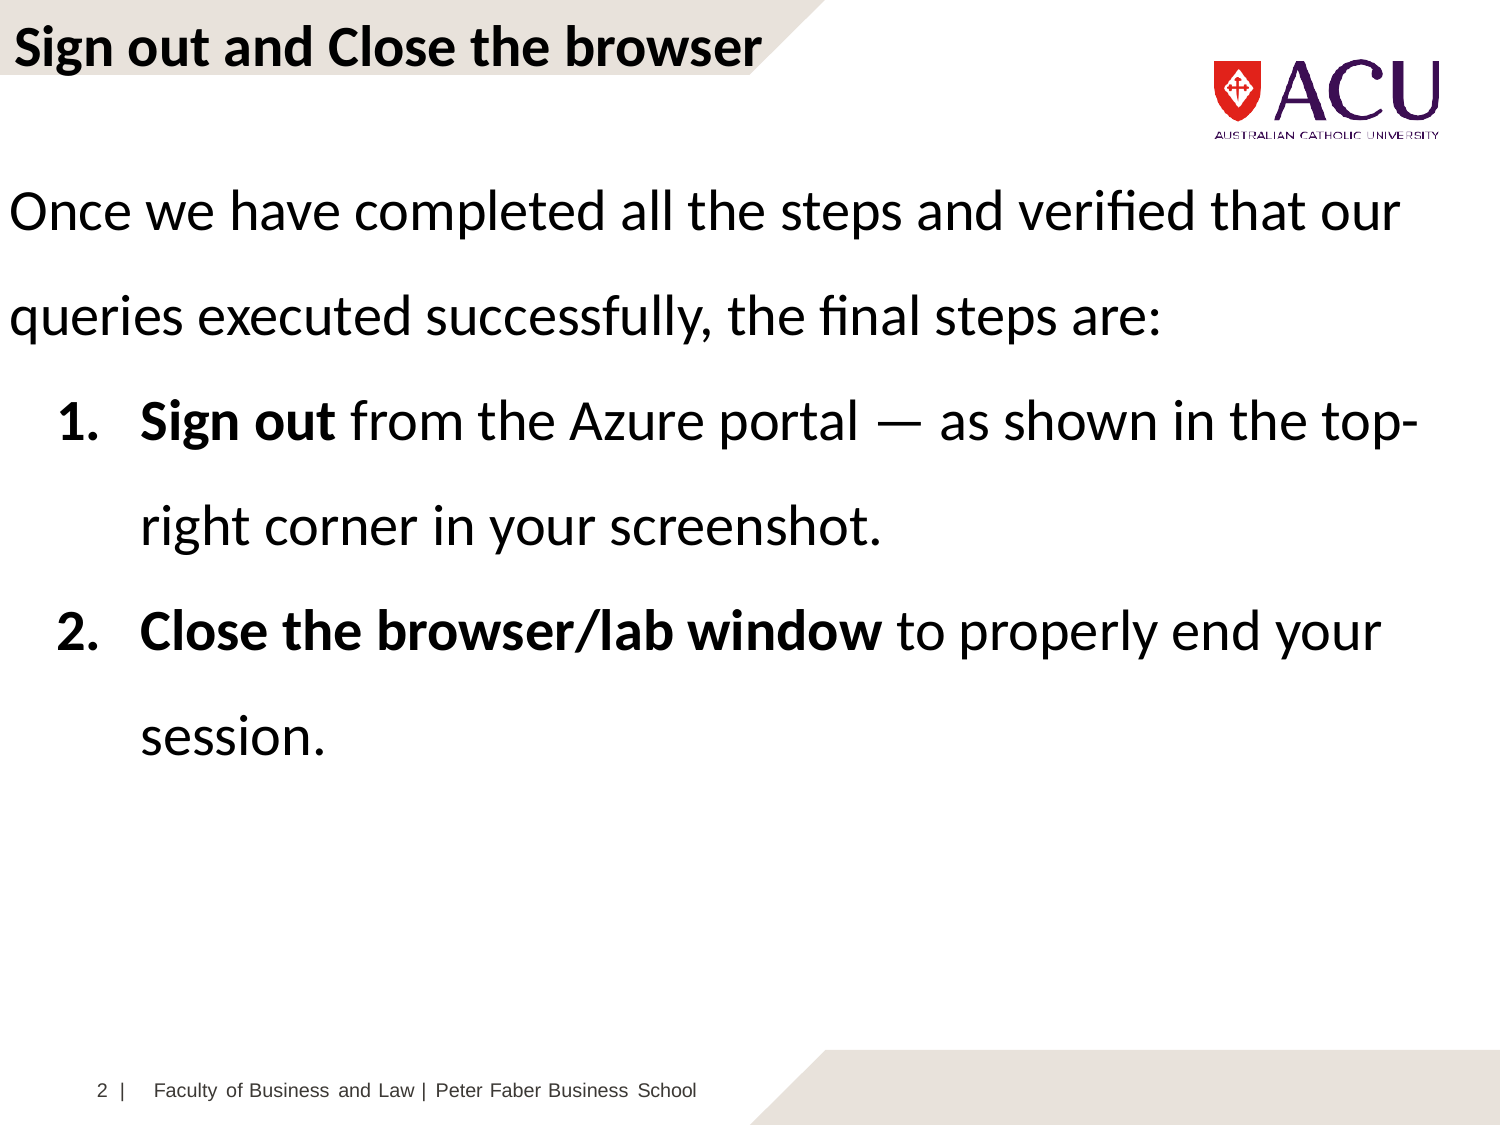

Sign out and Close the browser
Once we have completed all the steps and verified that our queries executed successfully, the final steps are:
Sign out from the Azure portal — as shown in the top-right corner in your screenshot.
Close the browser/lab window to properly end your session.
2 |	Faculty of Business and Law | Peter Faber Business School